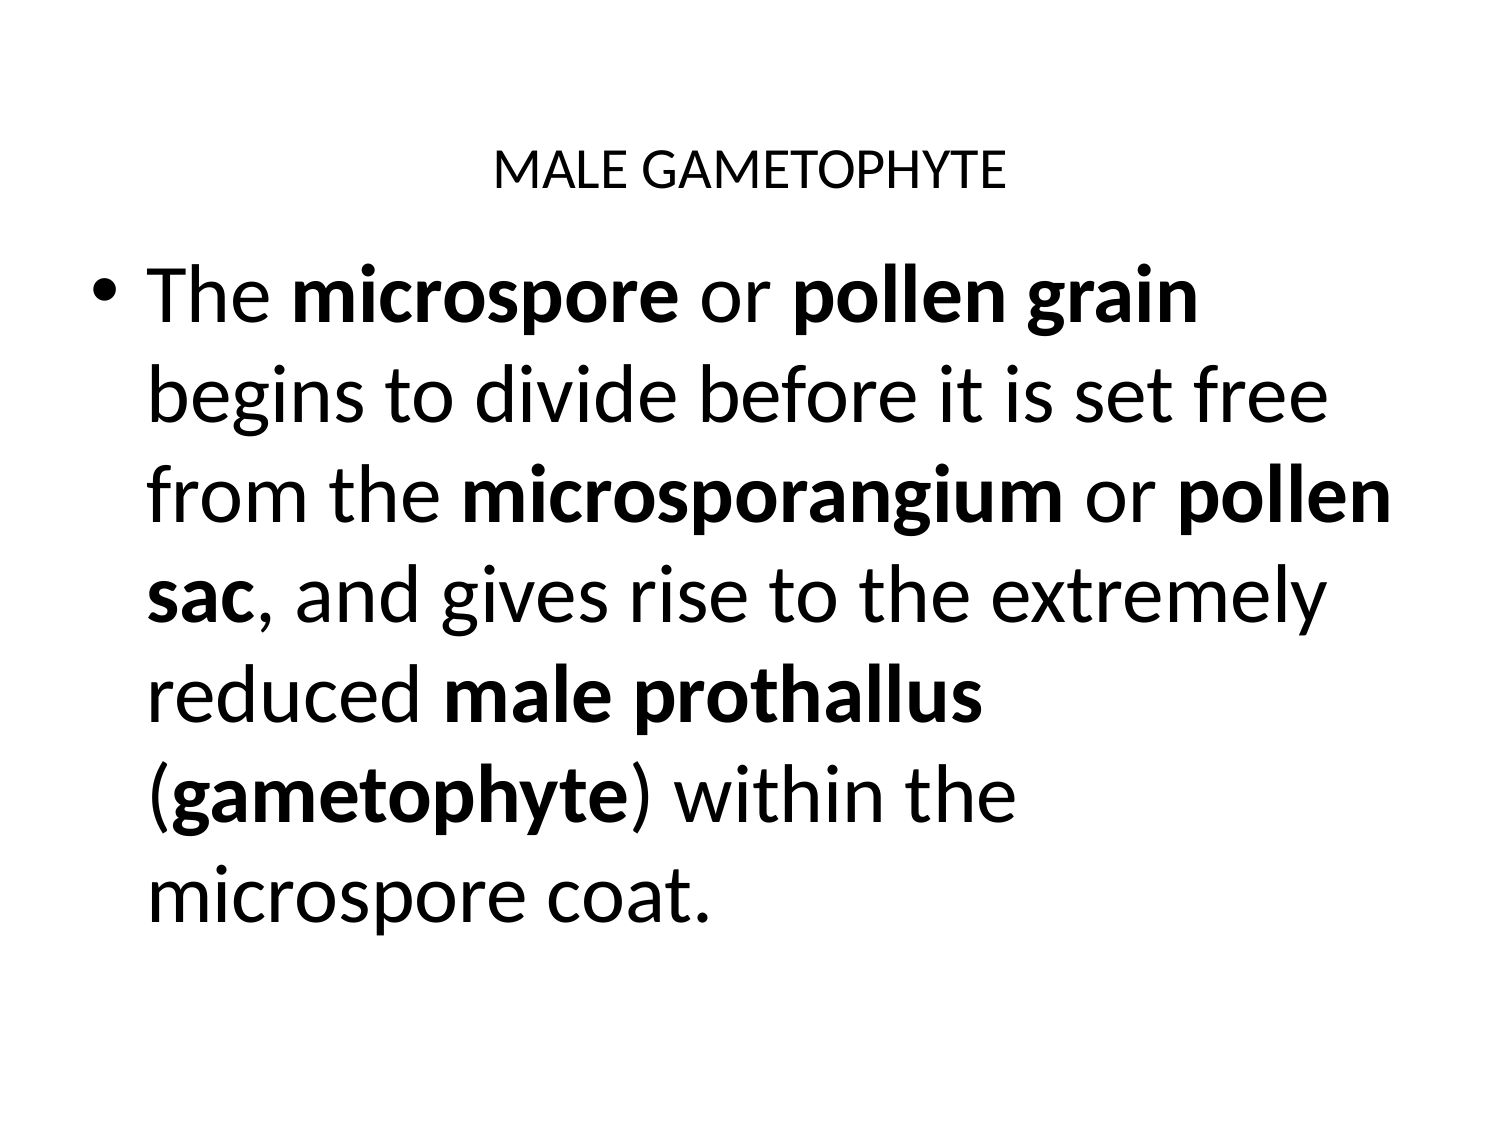

# MALE GAMETOPHYTE
The microspore or pollen grain begins to divide before it is set free from the microsporangium or pollen sac, and gives rise to the extremely reduced male prothallus (gametophyte) within the microspore coat.